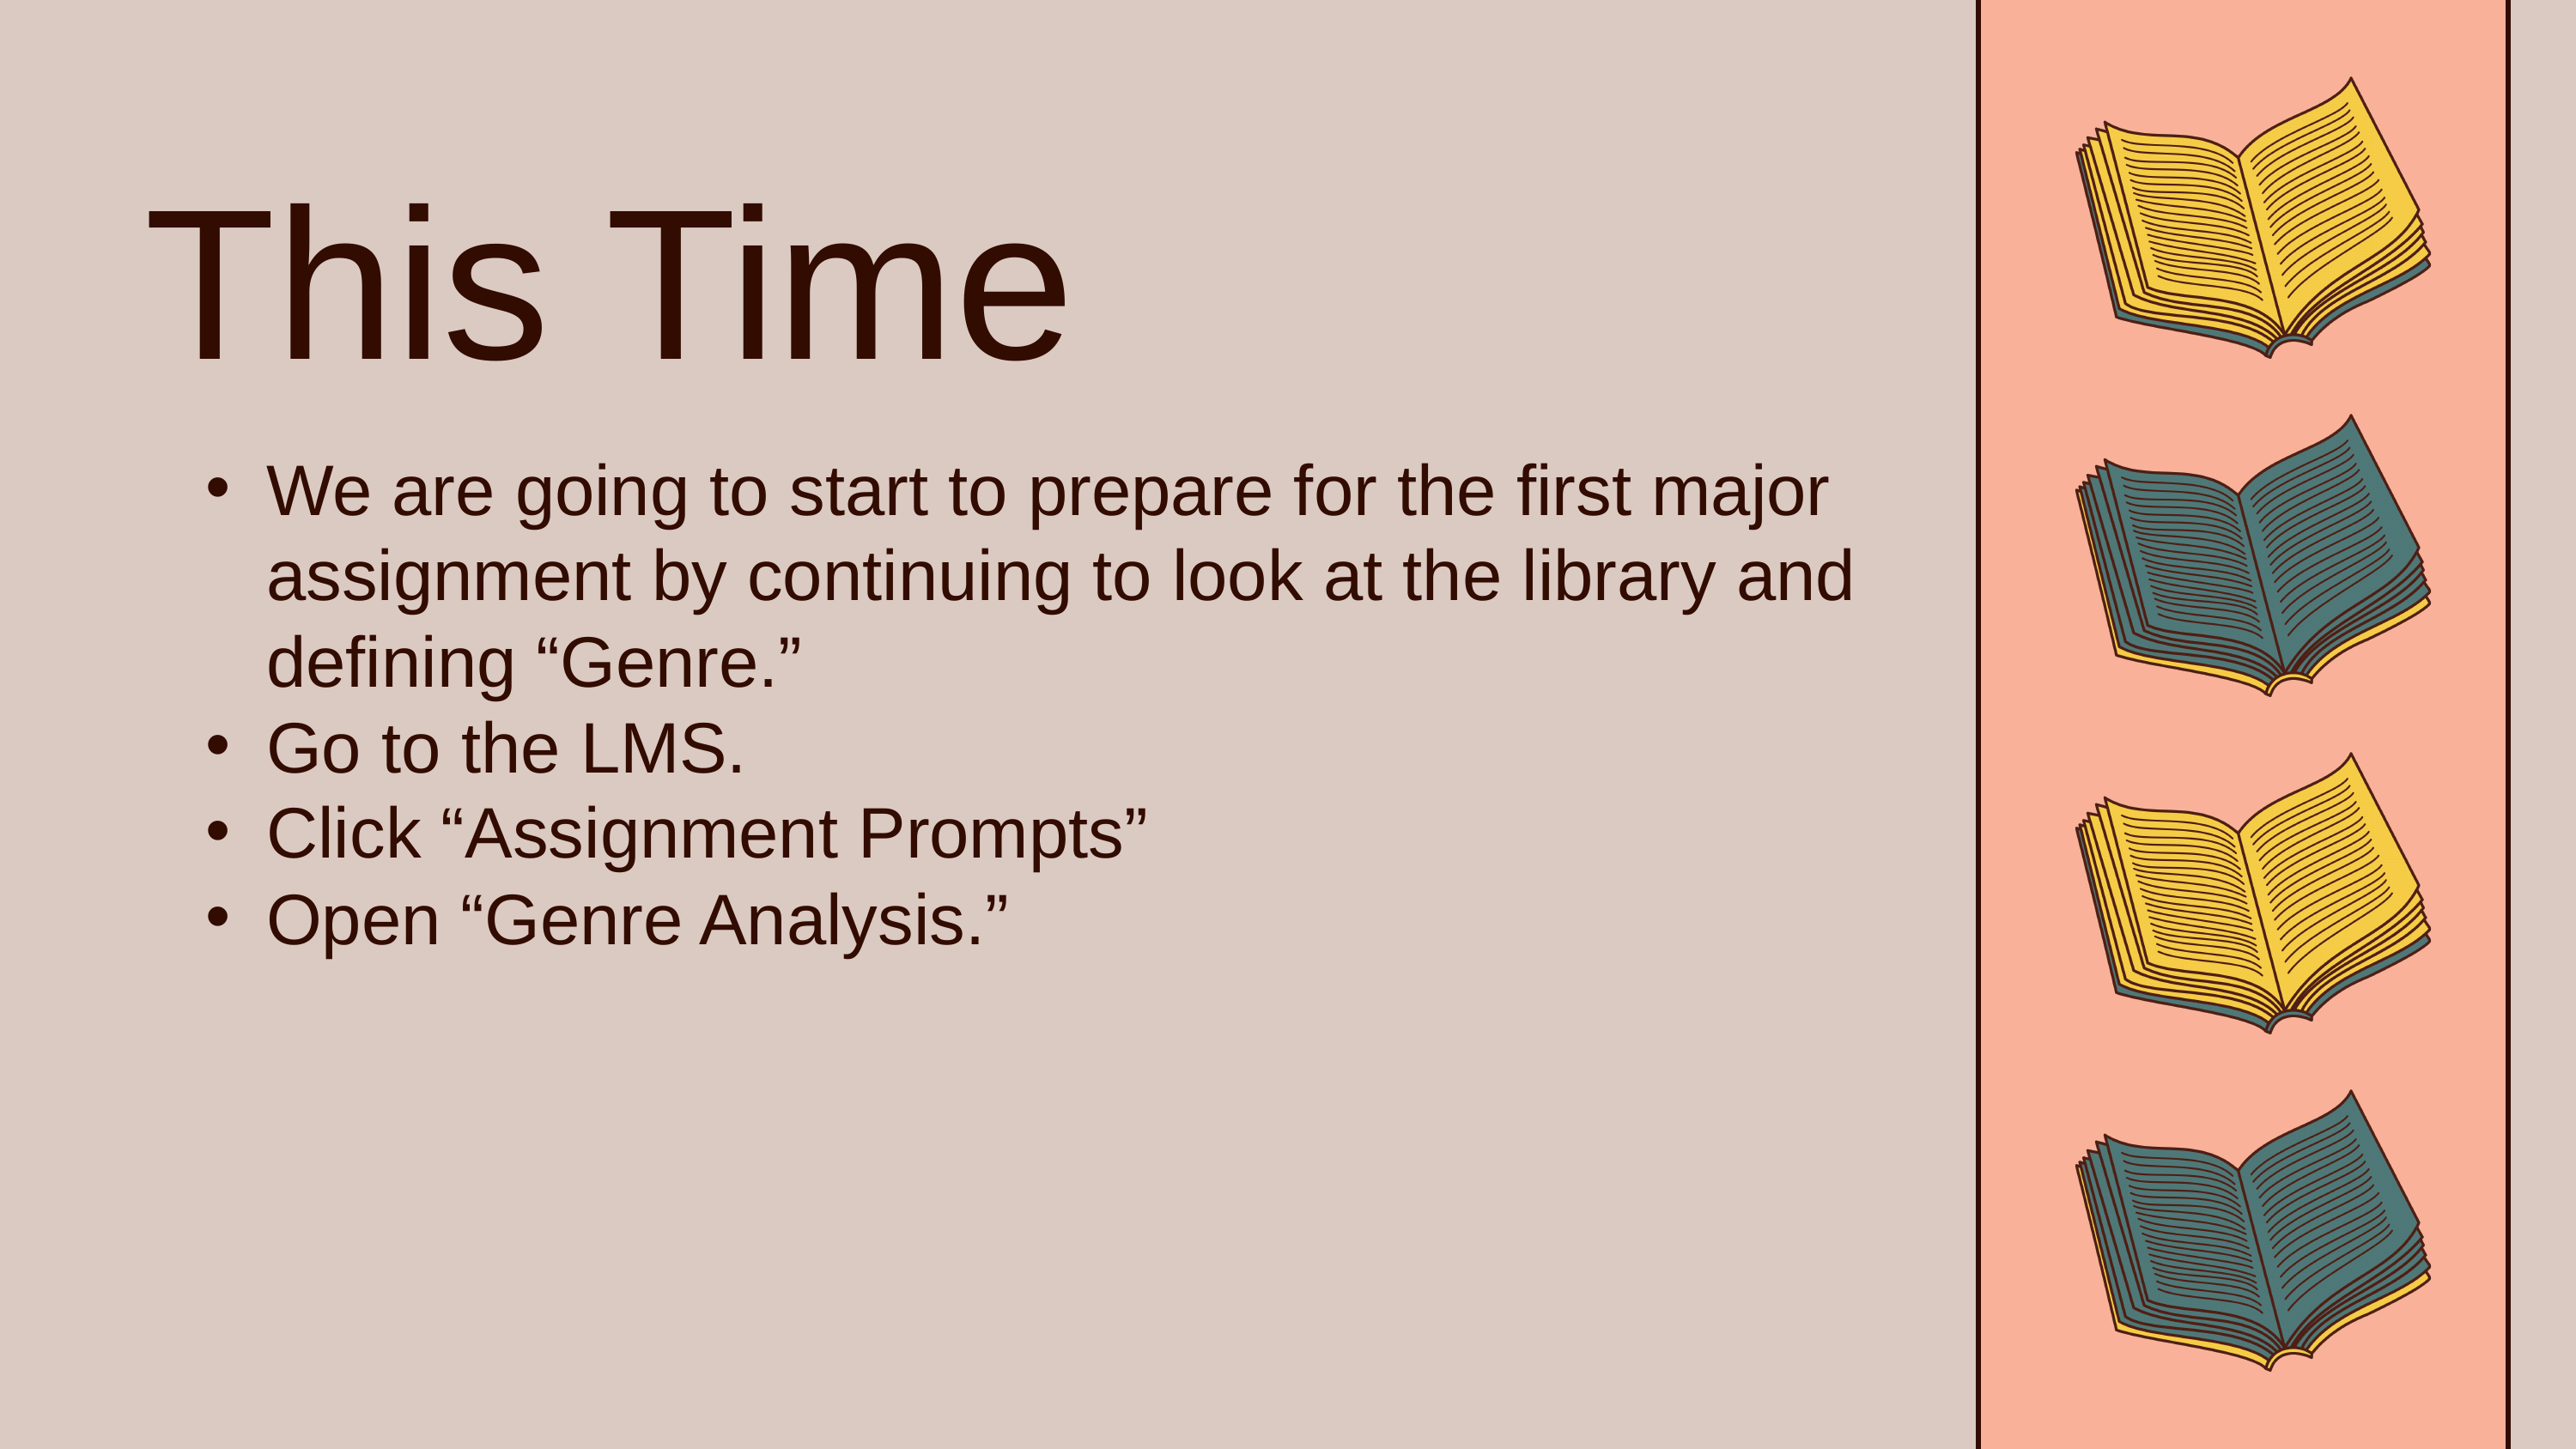

This Time

We are going to start to prepare for the first major assignment by continuing to look at the library and defining “Genre.”
Go to the LMS.
Click “Assignment Prompts”
Open “Genre Analysis.”